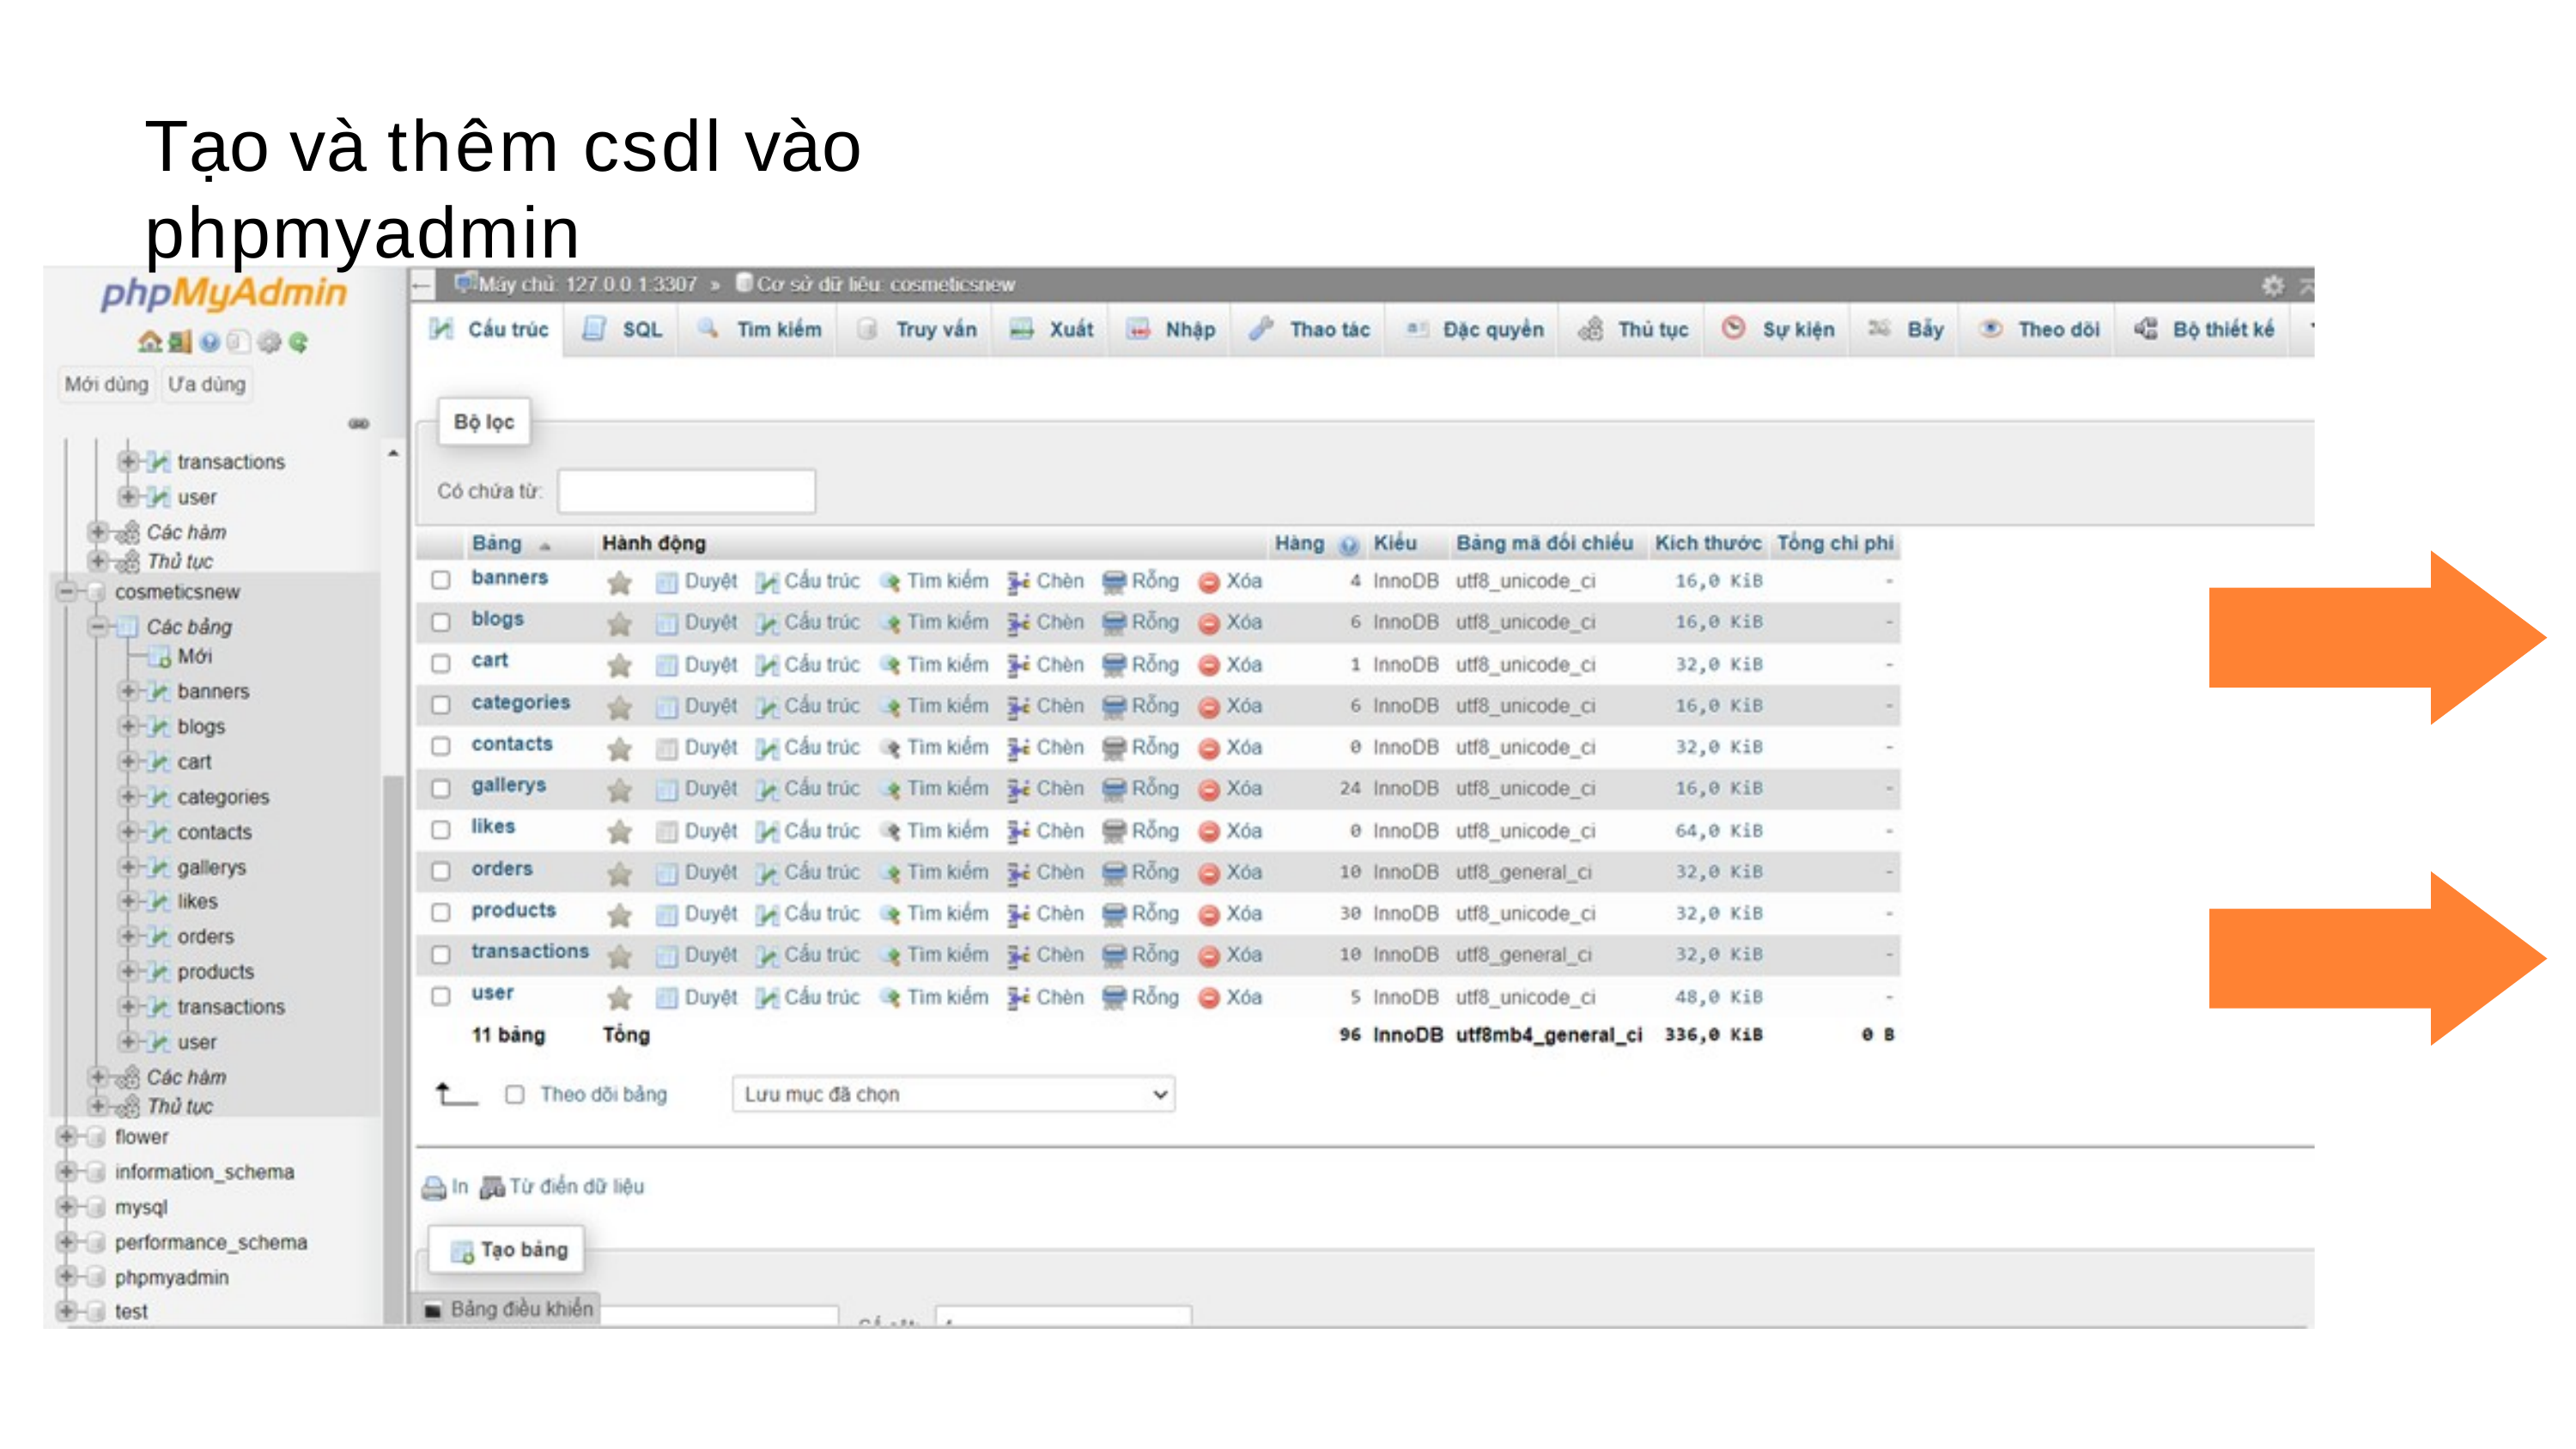

# Tạo và thêm csdl vào phpmyadmin